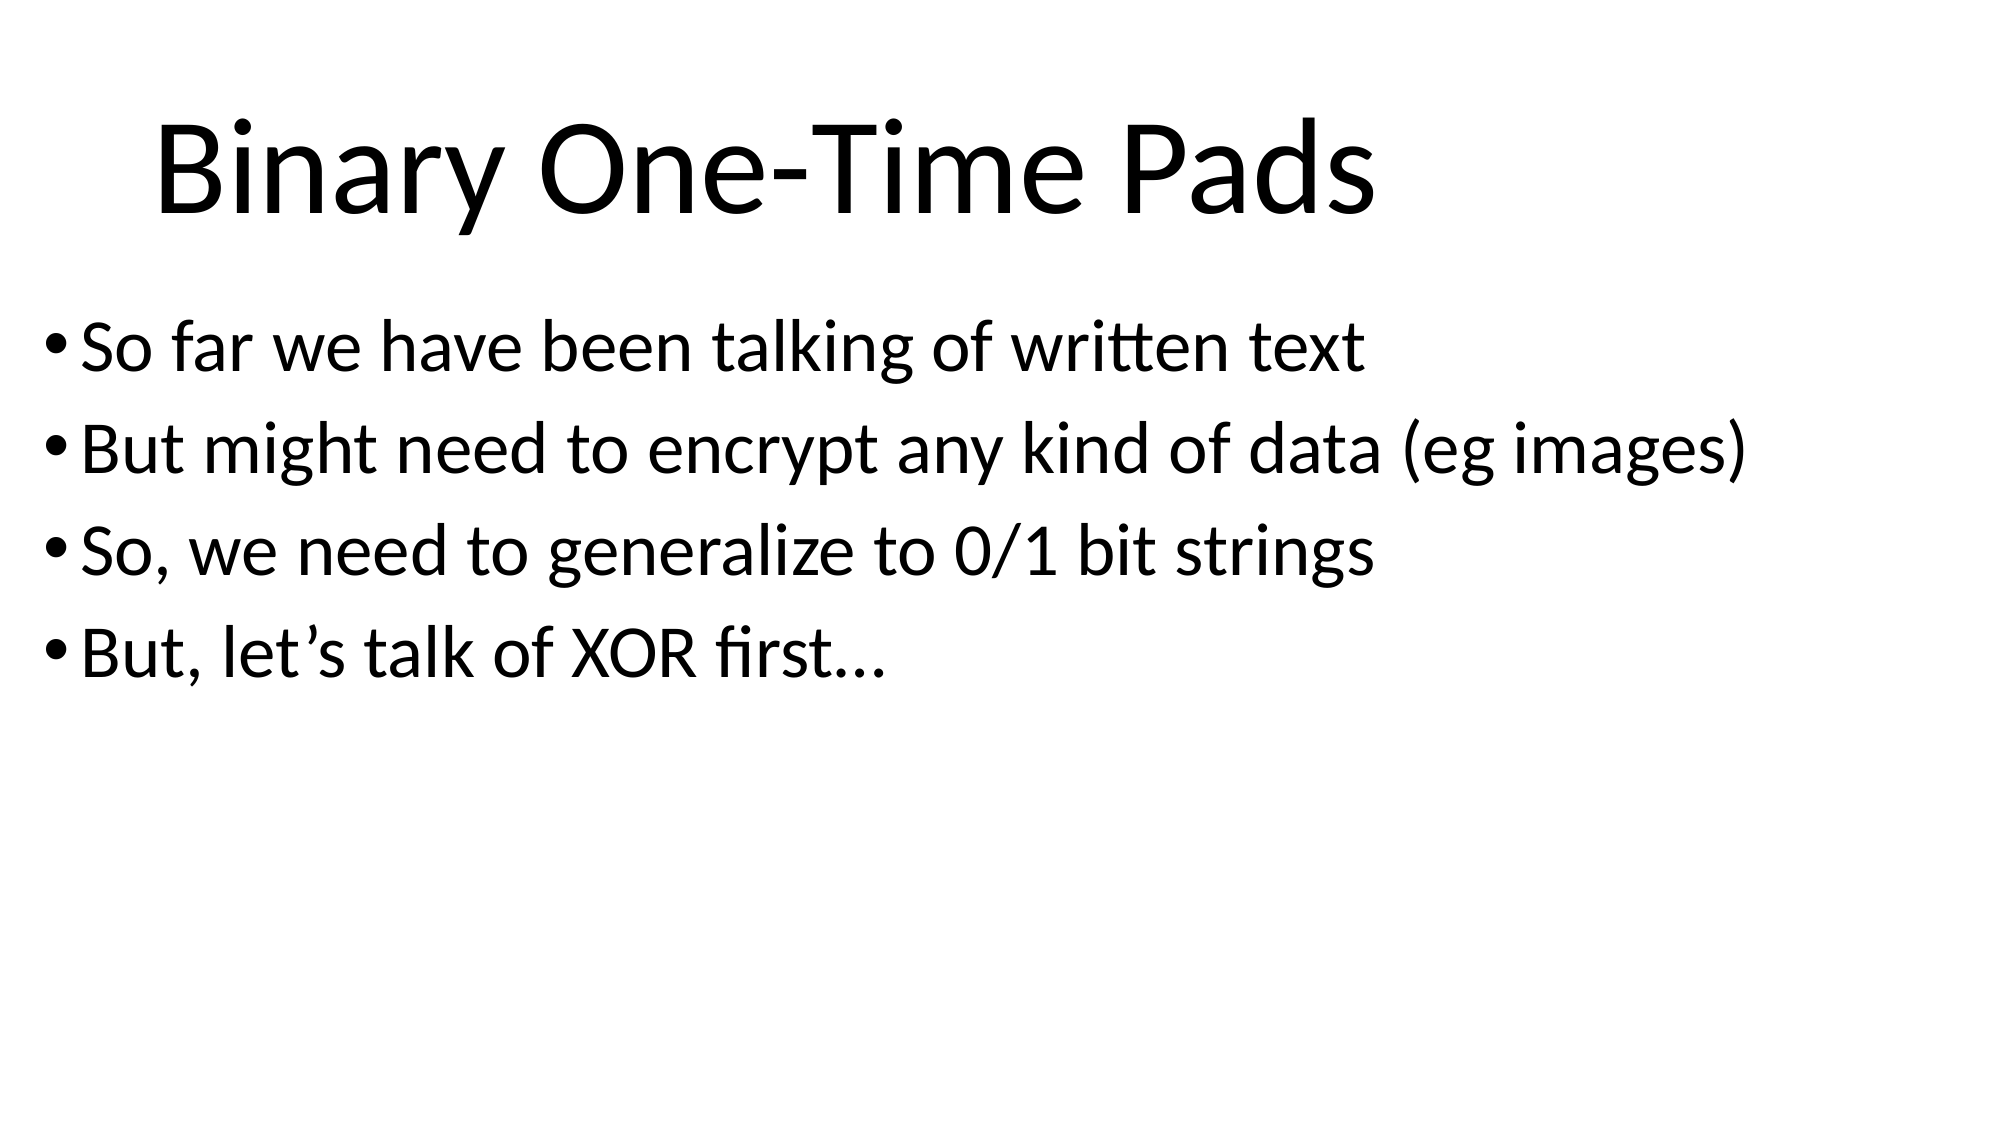

# Binary One-Time Pads
So far we have been talking of written text
But might need to encrypt any kind of data (eg images)
So, we need to generalize to 0/1 bit strings
But, let’s talk of XOR first…